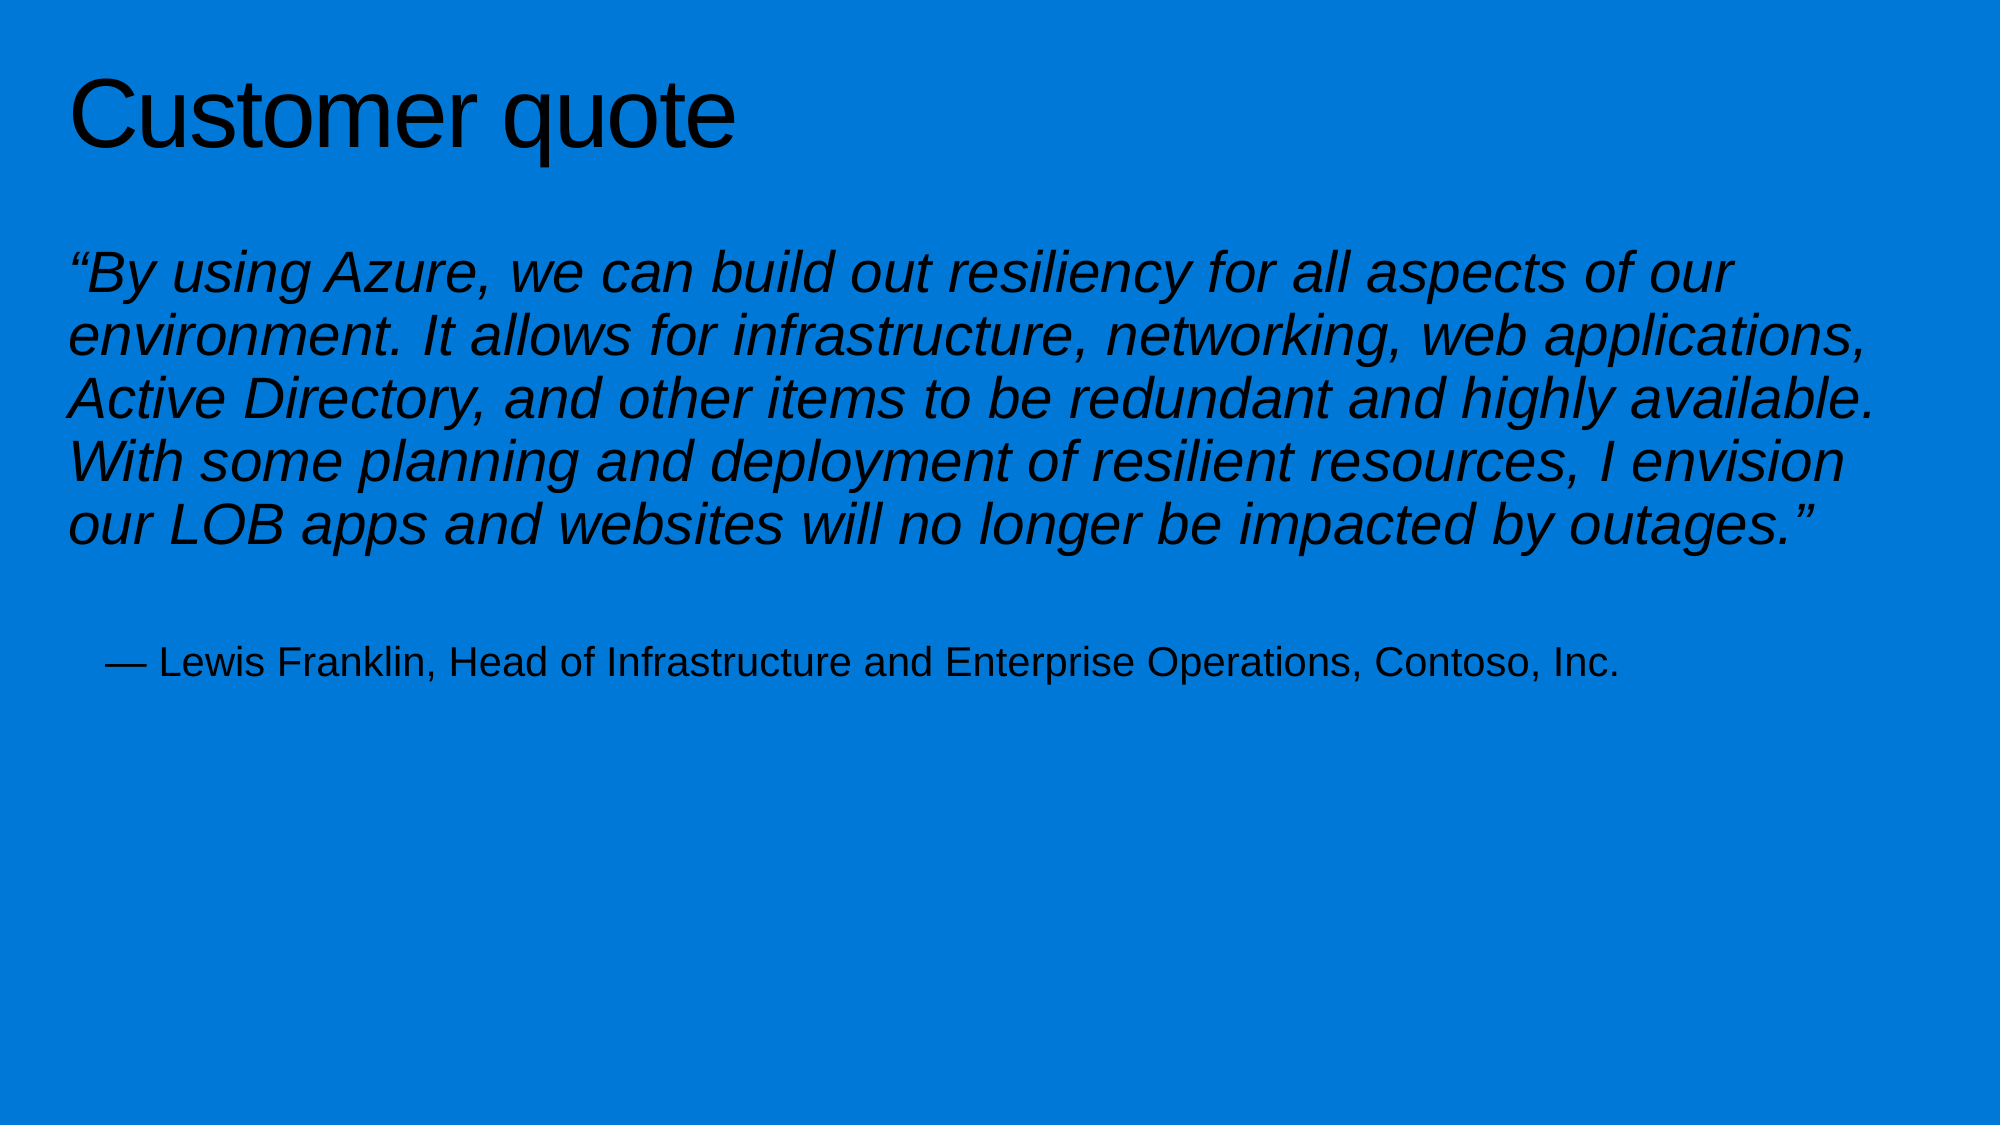

# Customer quote
“By using Azure, we can build out resiliency for all aspects of our environment. It allows for infrastructure, networking, web applications, Active Directory, and other items to be redundant and highly available. With some planning and deployment of resilient resources, I envision our LOB apps and websites will no longer be impacted by outages.”

— Lewis Franklin, Head of Infrastructure and Enterprise Operations, Contoso, Inc.